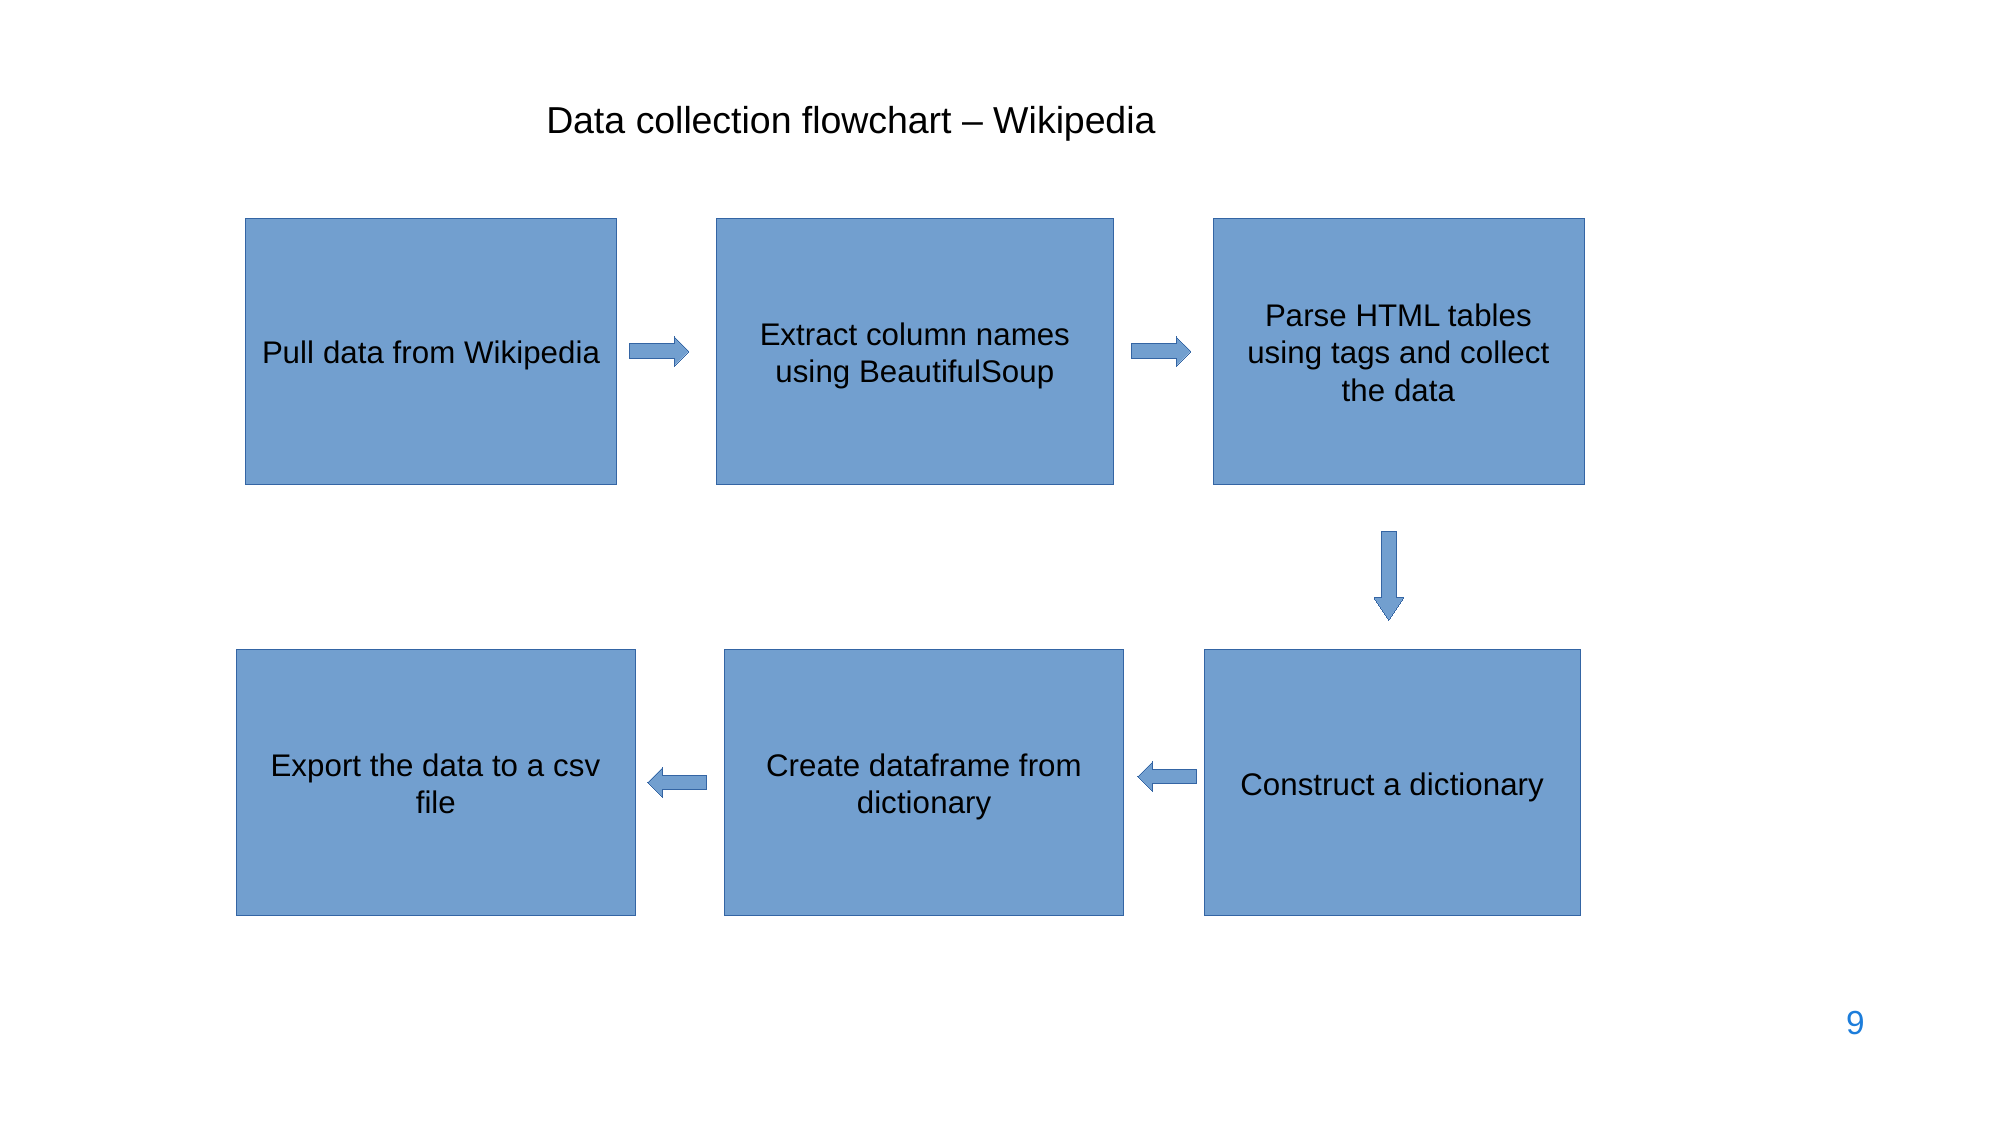

Data collection flowchart – Wikipedia
Pull data from Wikipedia
Extract column names using BeautifulSoup
Parse HTML tables using tags and collect the data

Export the data to a csv file
Create dataframe from dictionary
Construct a dictionary

9